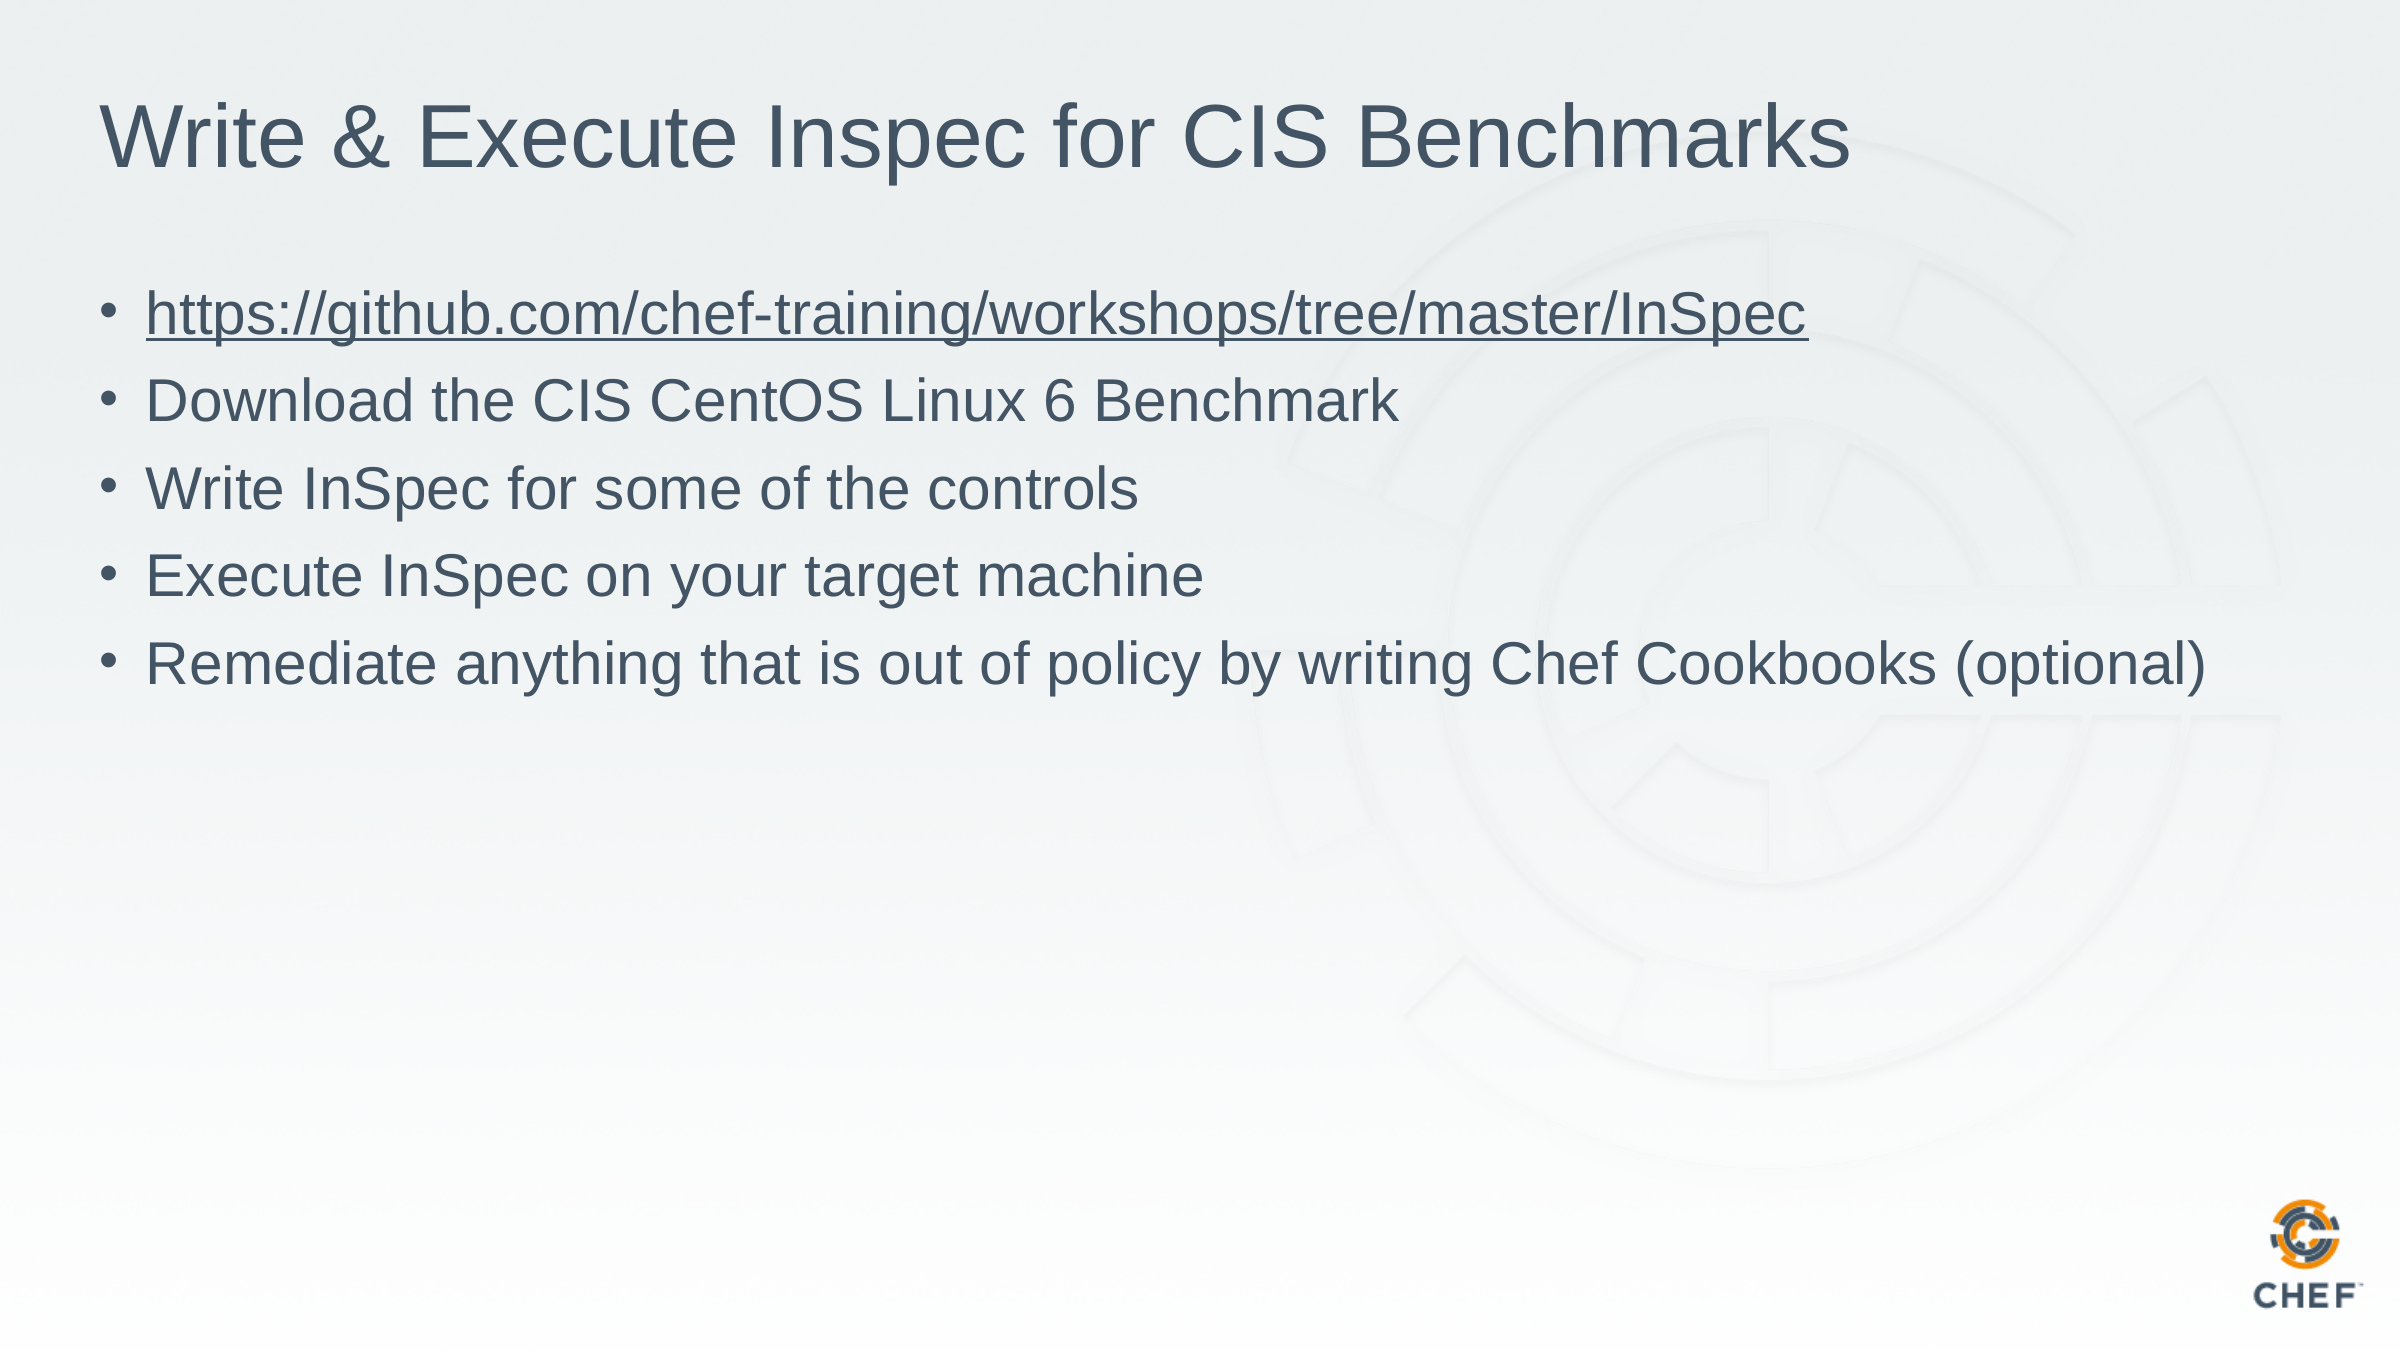

# Write & Execute Inspec for CIS Benchmarks
https://github.com/chef-training/workshops/tree/master/InSpec
Download the CIS CentOS Linux 6 Benchmark
Write InSpec for some of the controls
Execute InSpec on your target machine
Remediate anything that is out of policy by writing Chef Cookbooks (optional)